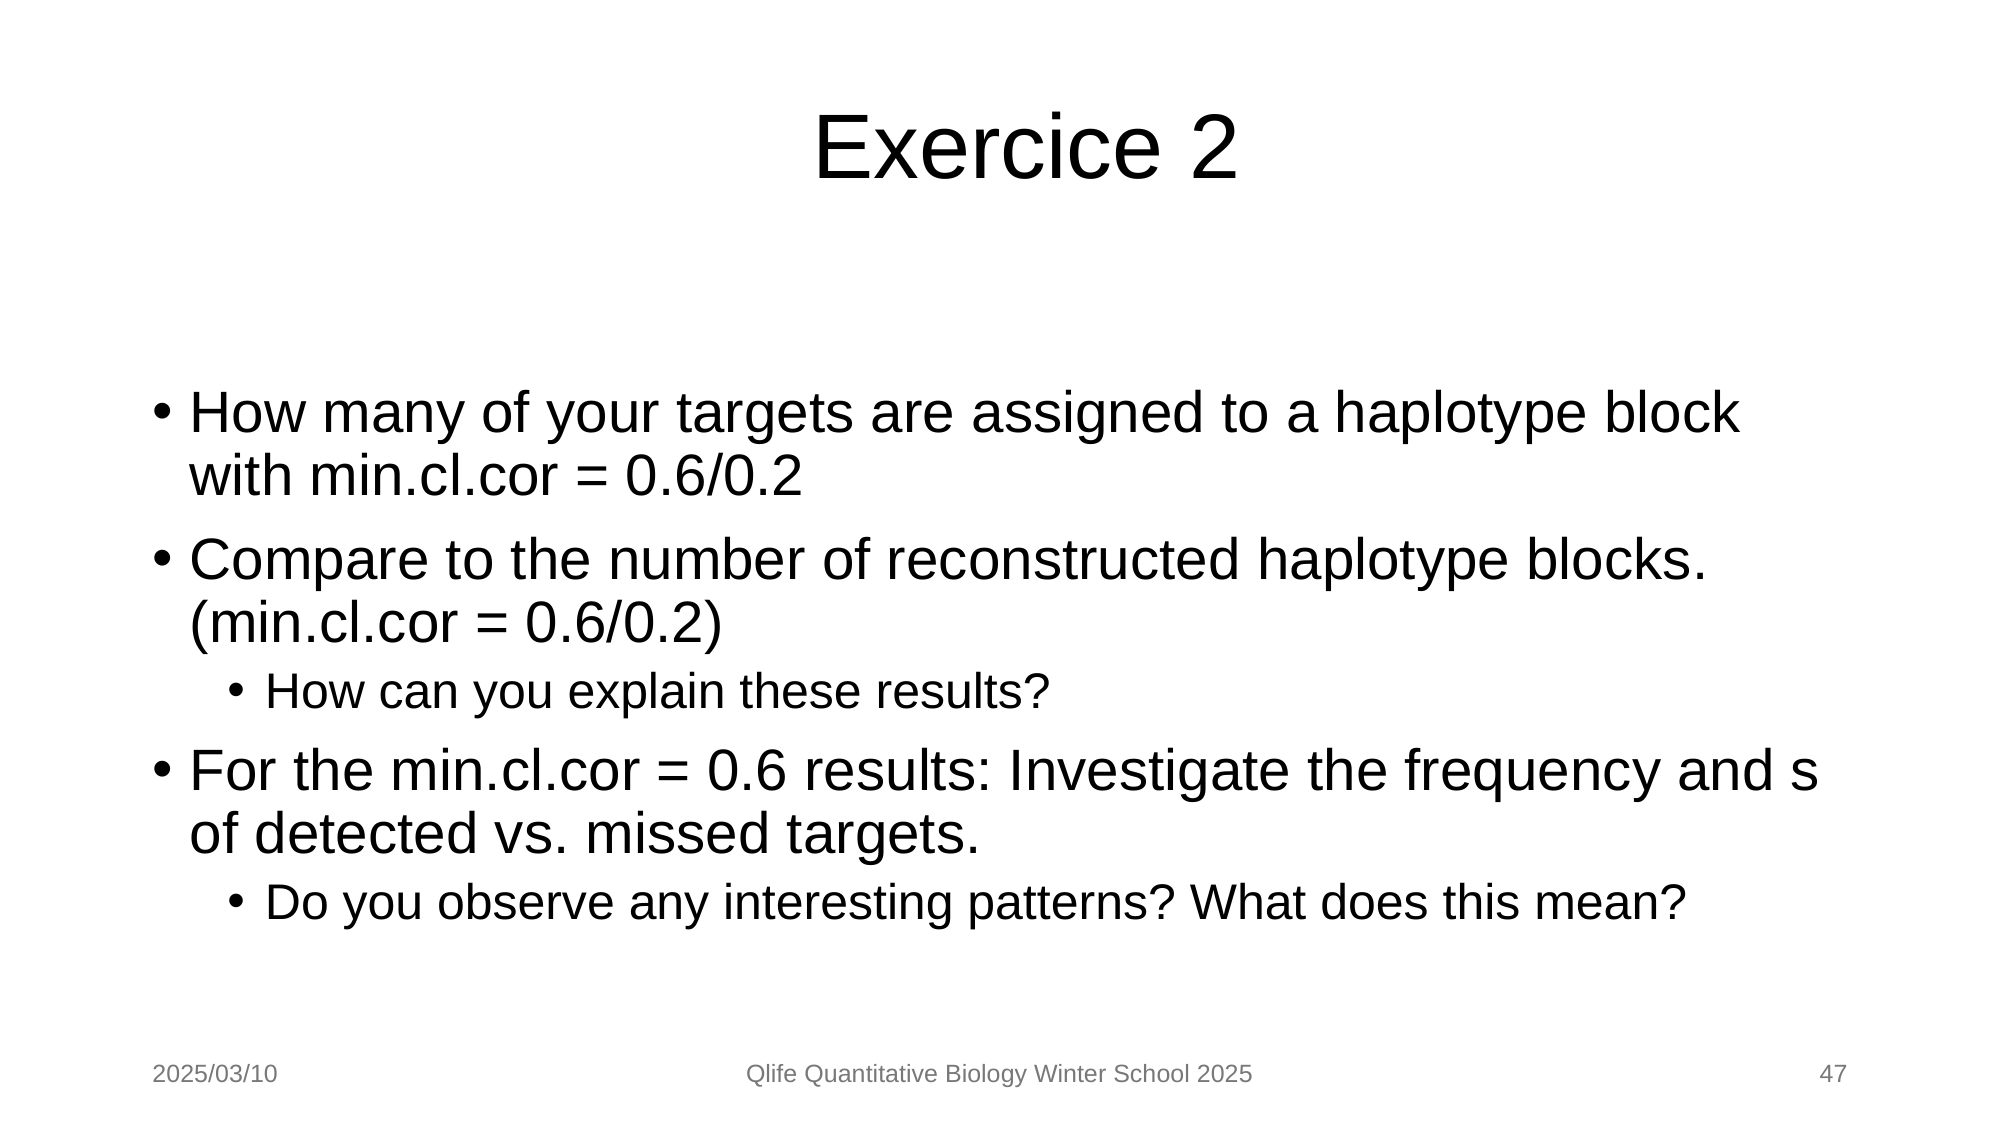

# Exercice 2
How many of your targets are assigned to a haplotype block with min.cl.cor = 0.6/0.2
Compare to the number of reconstructed haplotype blocks. (min.cl.cor = 0.6/0.2)
How can you explain these results?
For the min.cl.cor = 0.6 results: Investigate the frequency and s of detected vs. missed targets.
Do you observe any interesting patterns? What does this mean?
2025/03/10
Qlife Quantitative Biology Winter School 2025
47